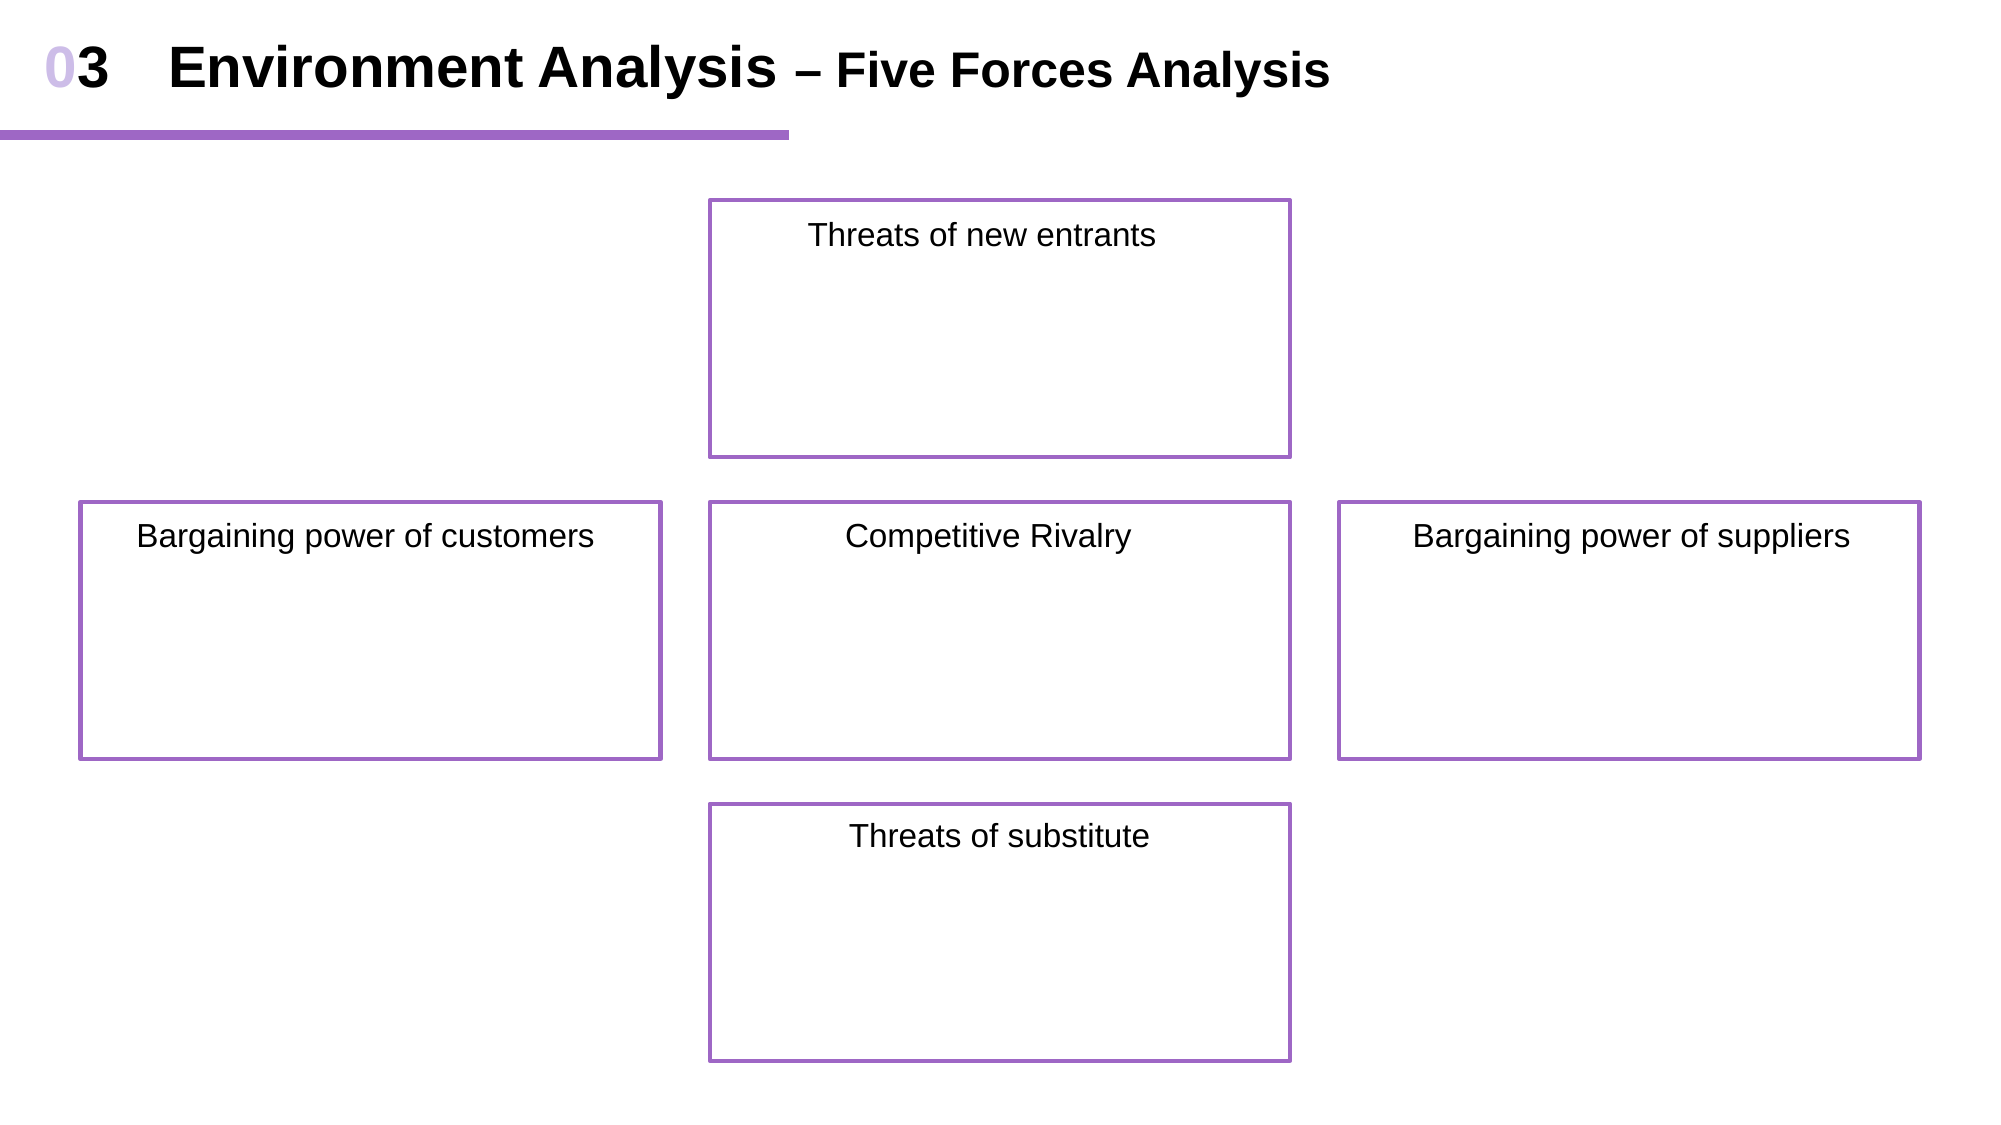

Environment Analysis – Five Forces Analysis
03

Threats of new entrants

Bargaining power of customers
Competitive Rivalry
Bargaining power of suppliers

Threats of substitute